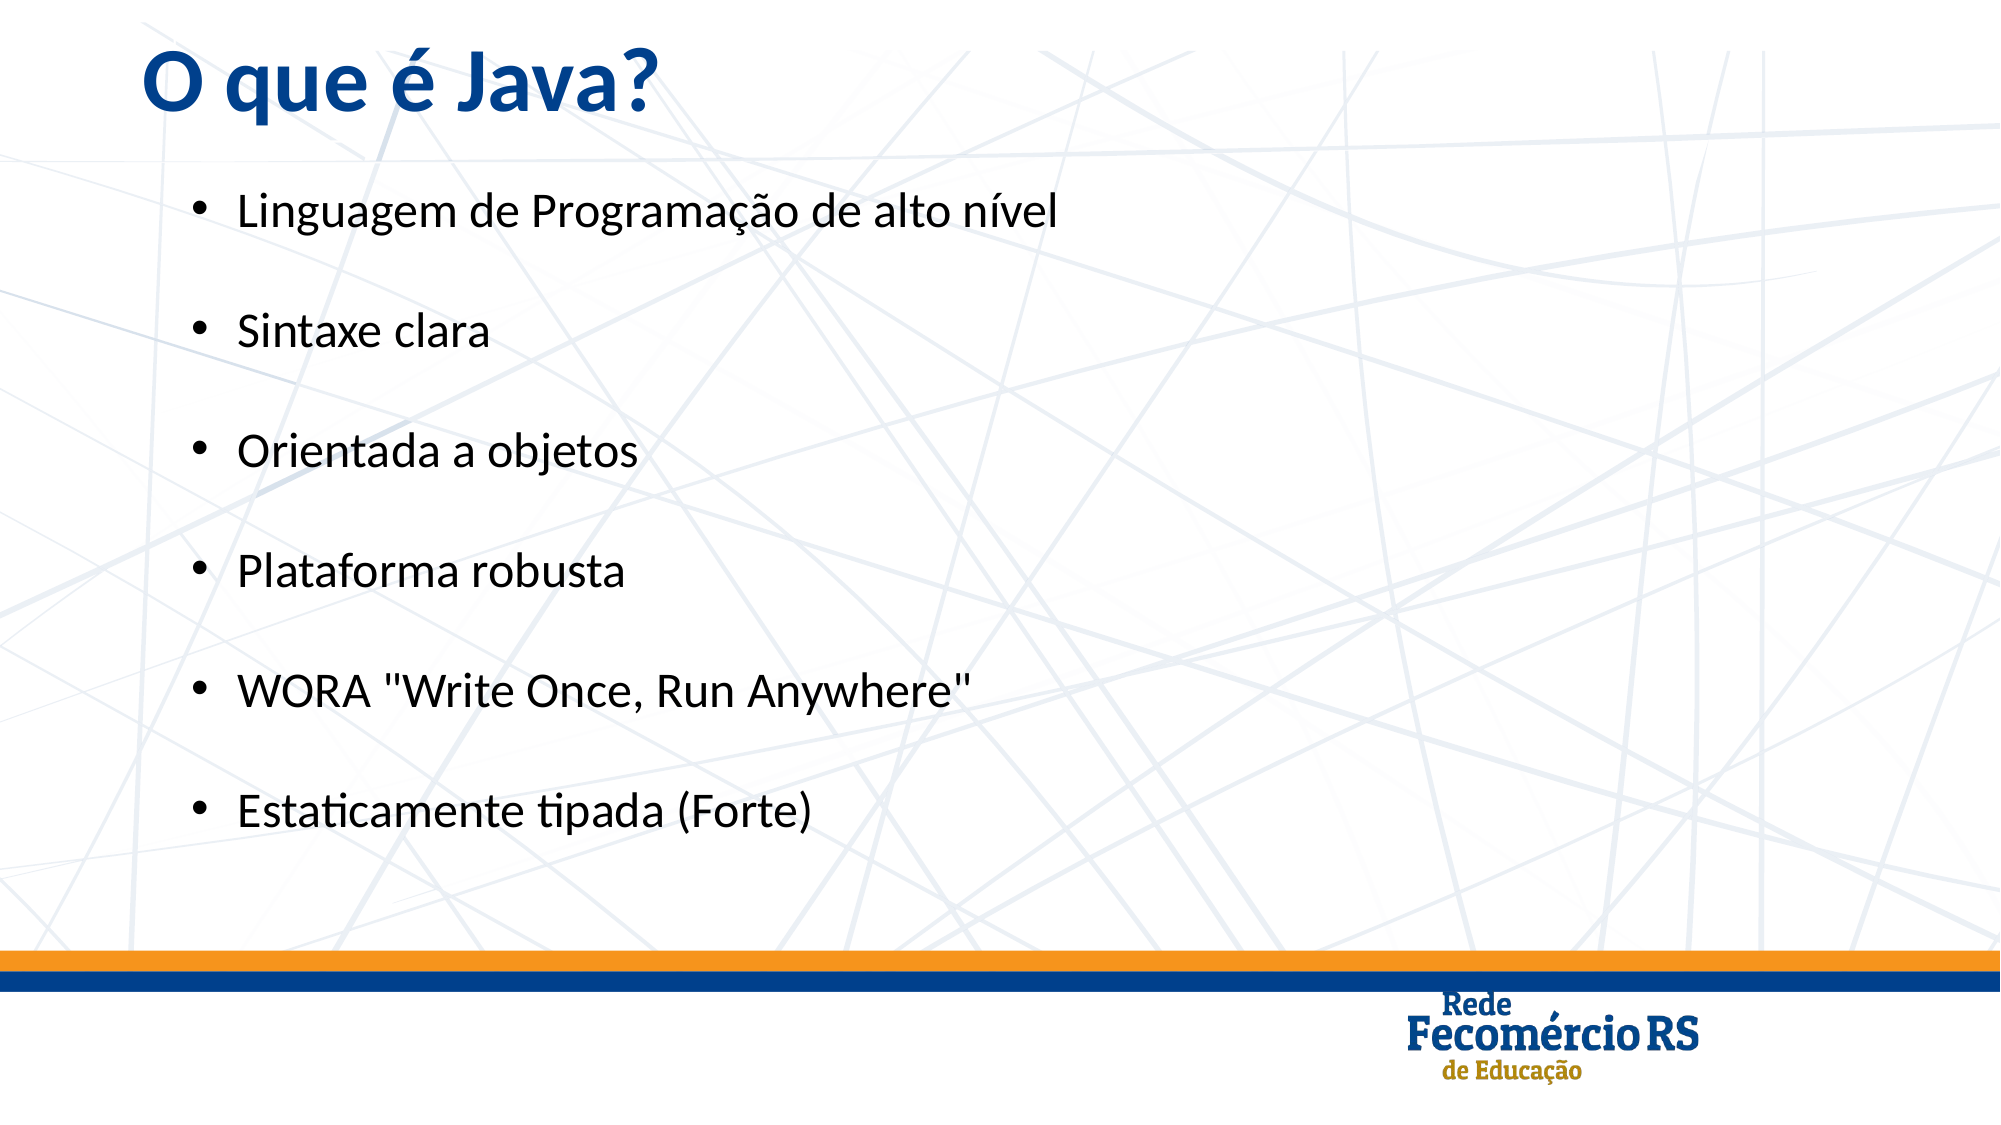

O que é Java?
Linguagem de Programação de alto nível

Sintaxe clara

Orientada a objetos

Plataforma robusta

WORA "Write Once, Run Anywhere"

Estaticamente tipada (Forte)